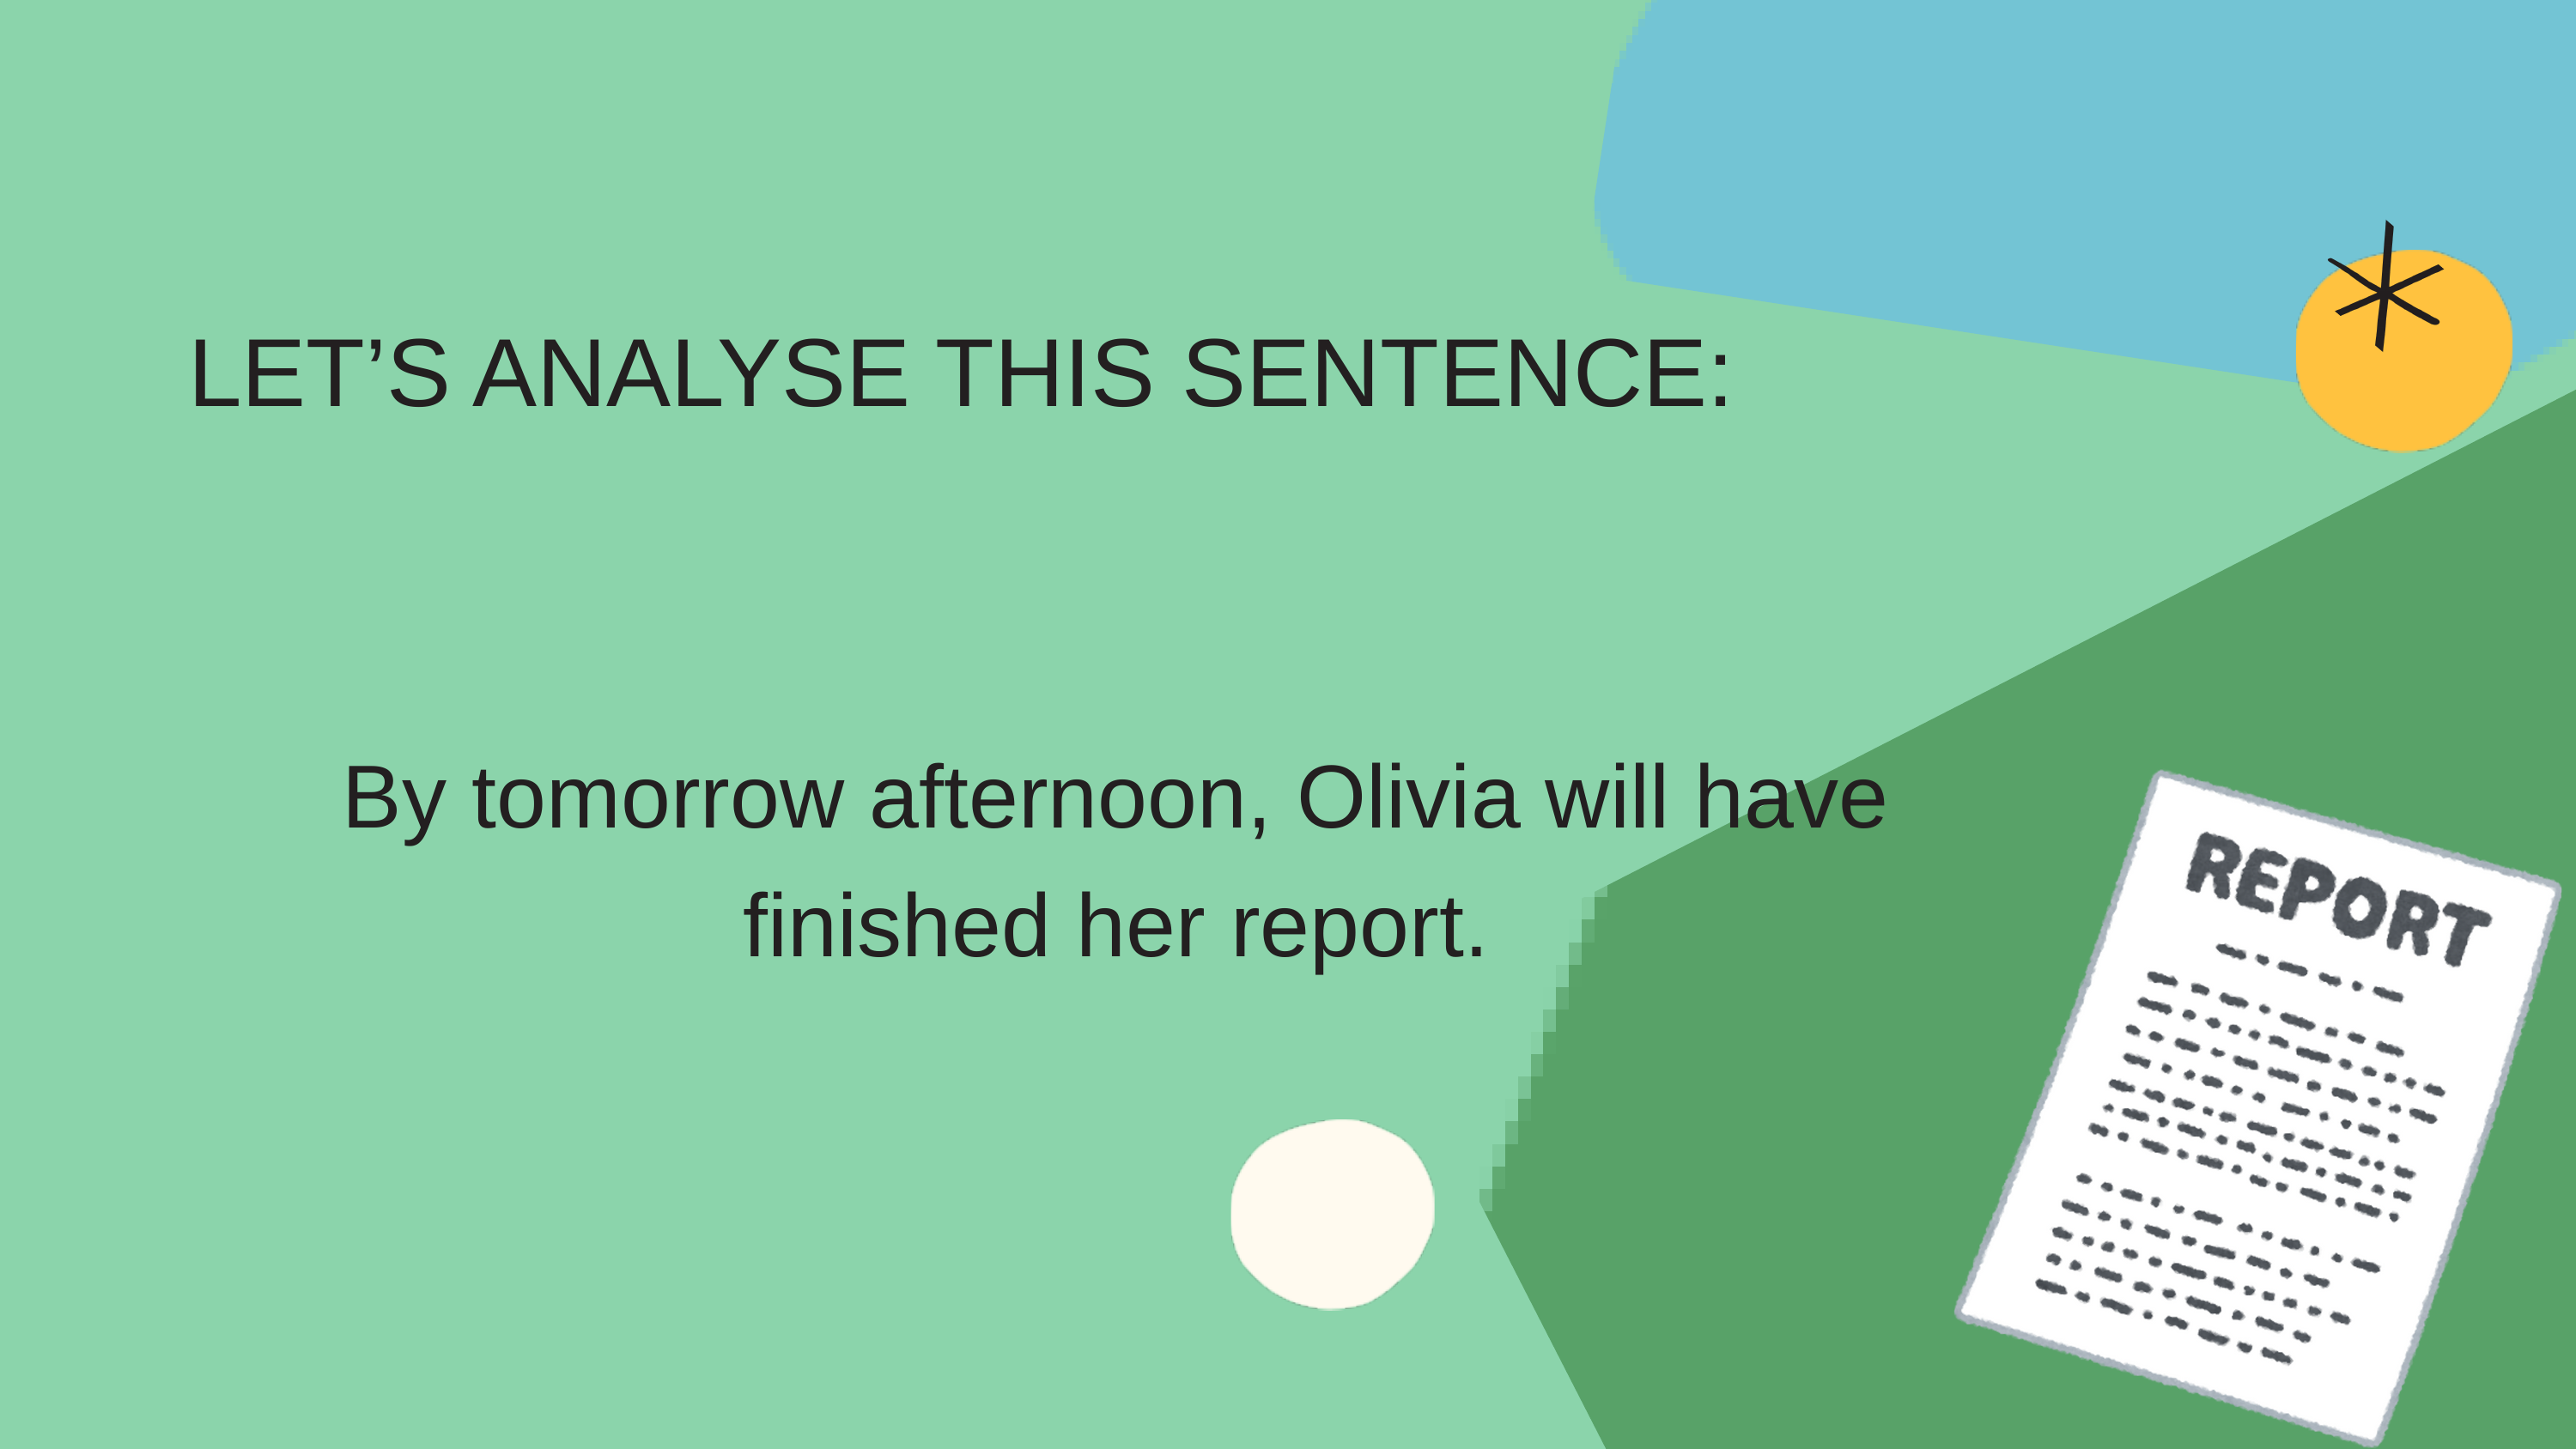

LET’S ANALYSE THIS SENTENCE:

By tomorrow afternoon, Olivia will have finished her report.